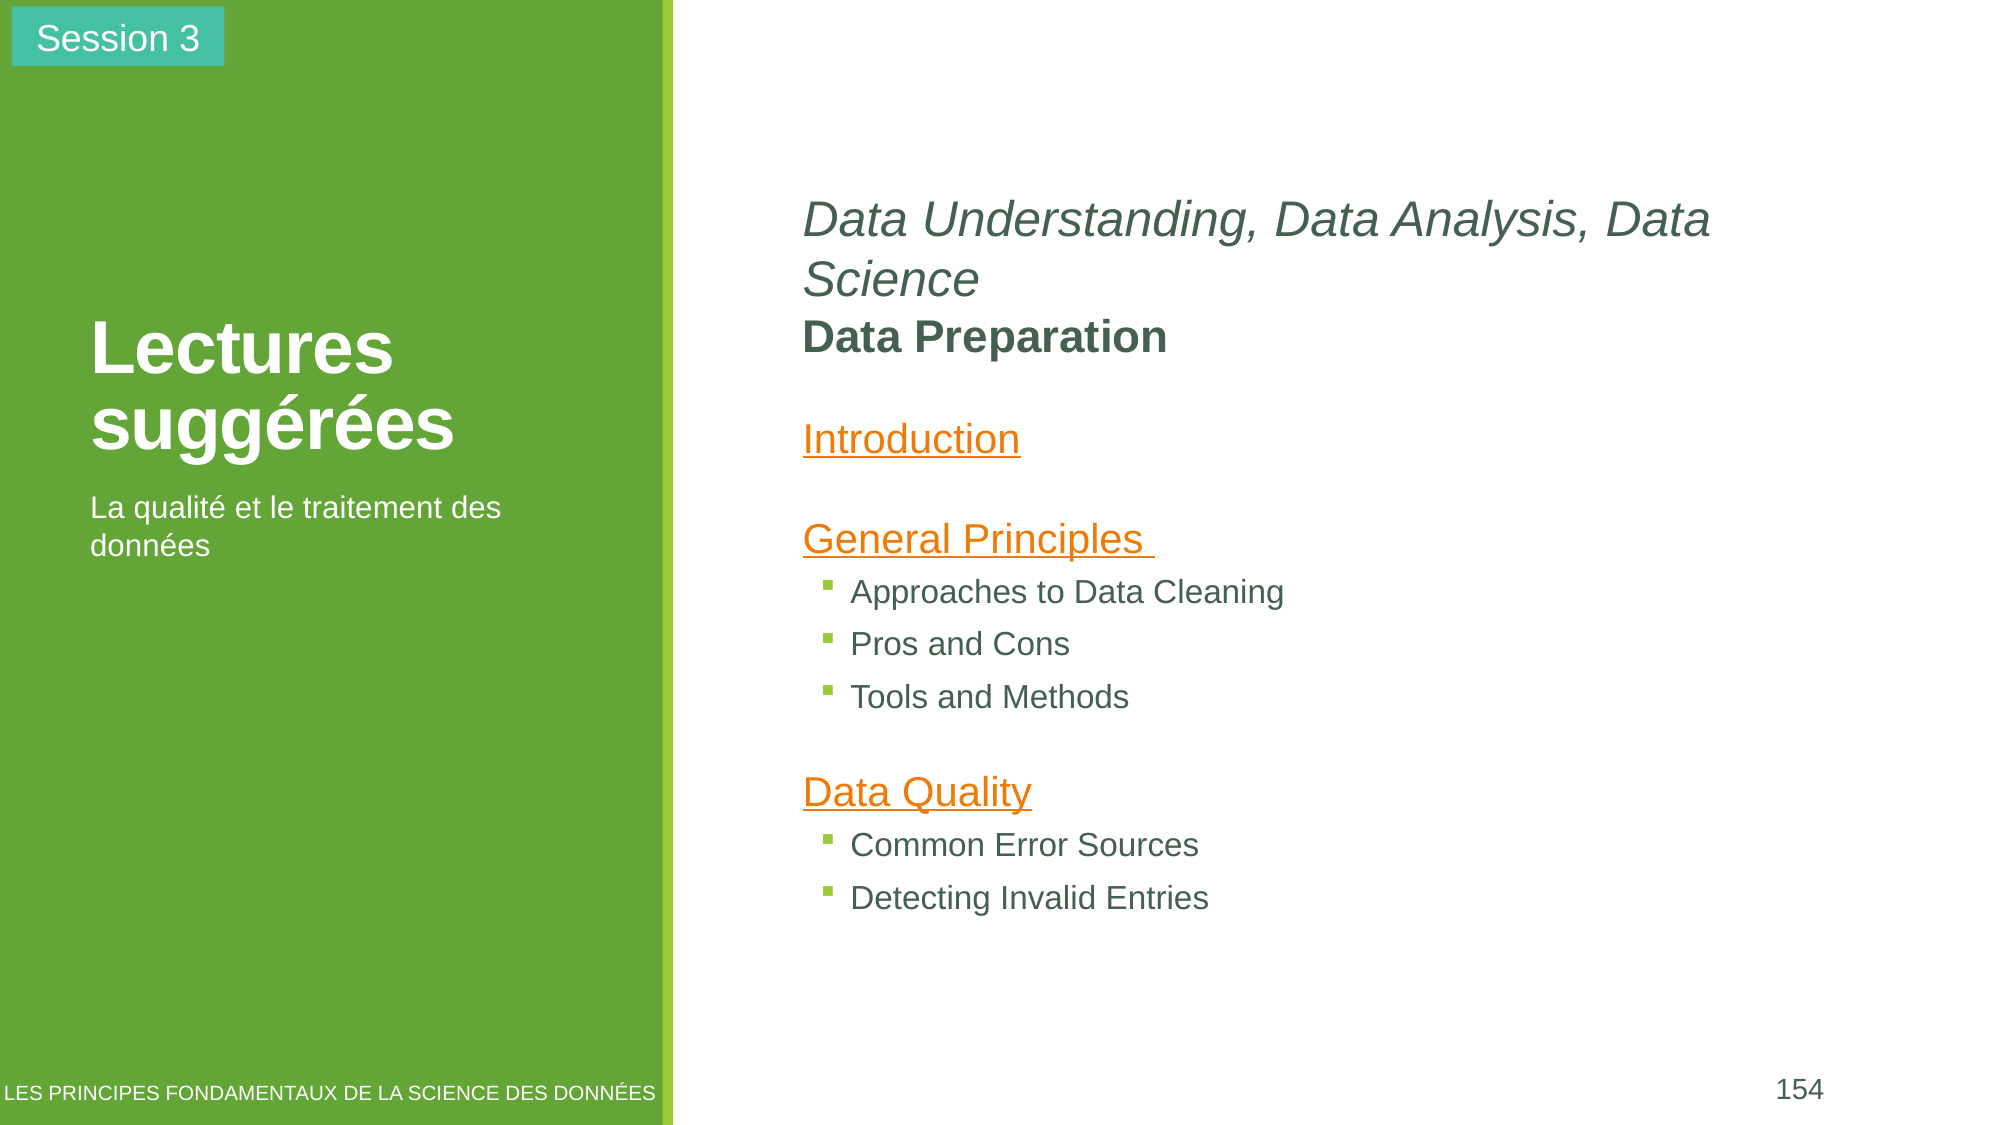

Session 3
# Lectures suggérées
Data Understanding, Data Analysis, Data Science
Data Preparation
Introduction
General Principles
Approaches to Data Cleaning
Pros and Cons
Tools and Methods
Data Quality
Common Error Sources
Detecting Invalid Entries

La qualité et le traitement des données
154
LES PRINCIPES FONDAMENTAUX DE LA SCIENCE DES DONNÉES